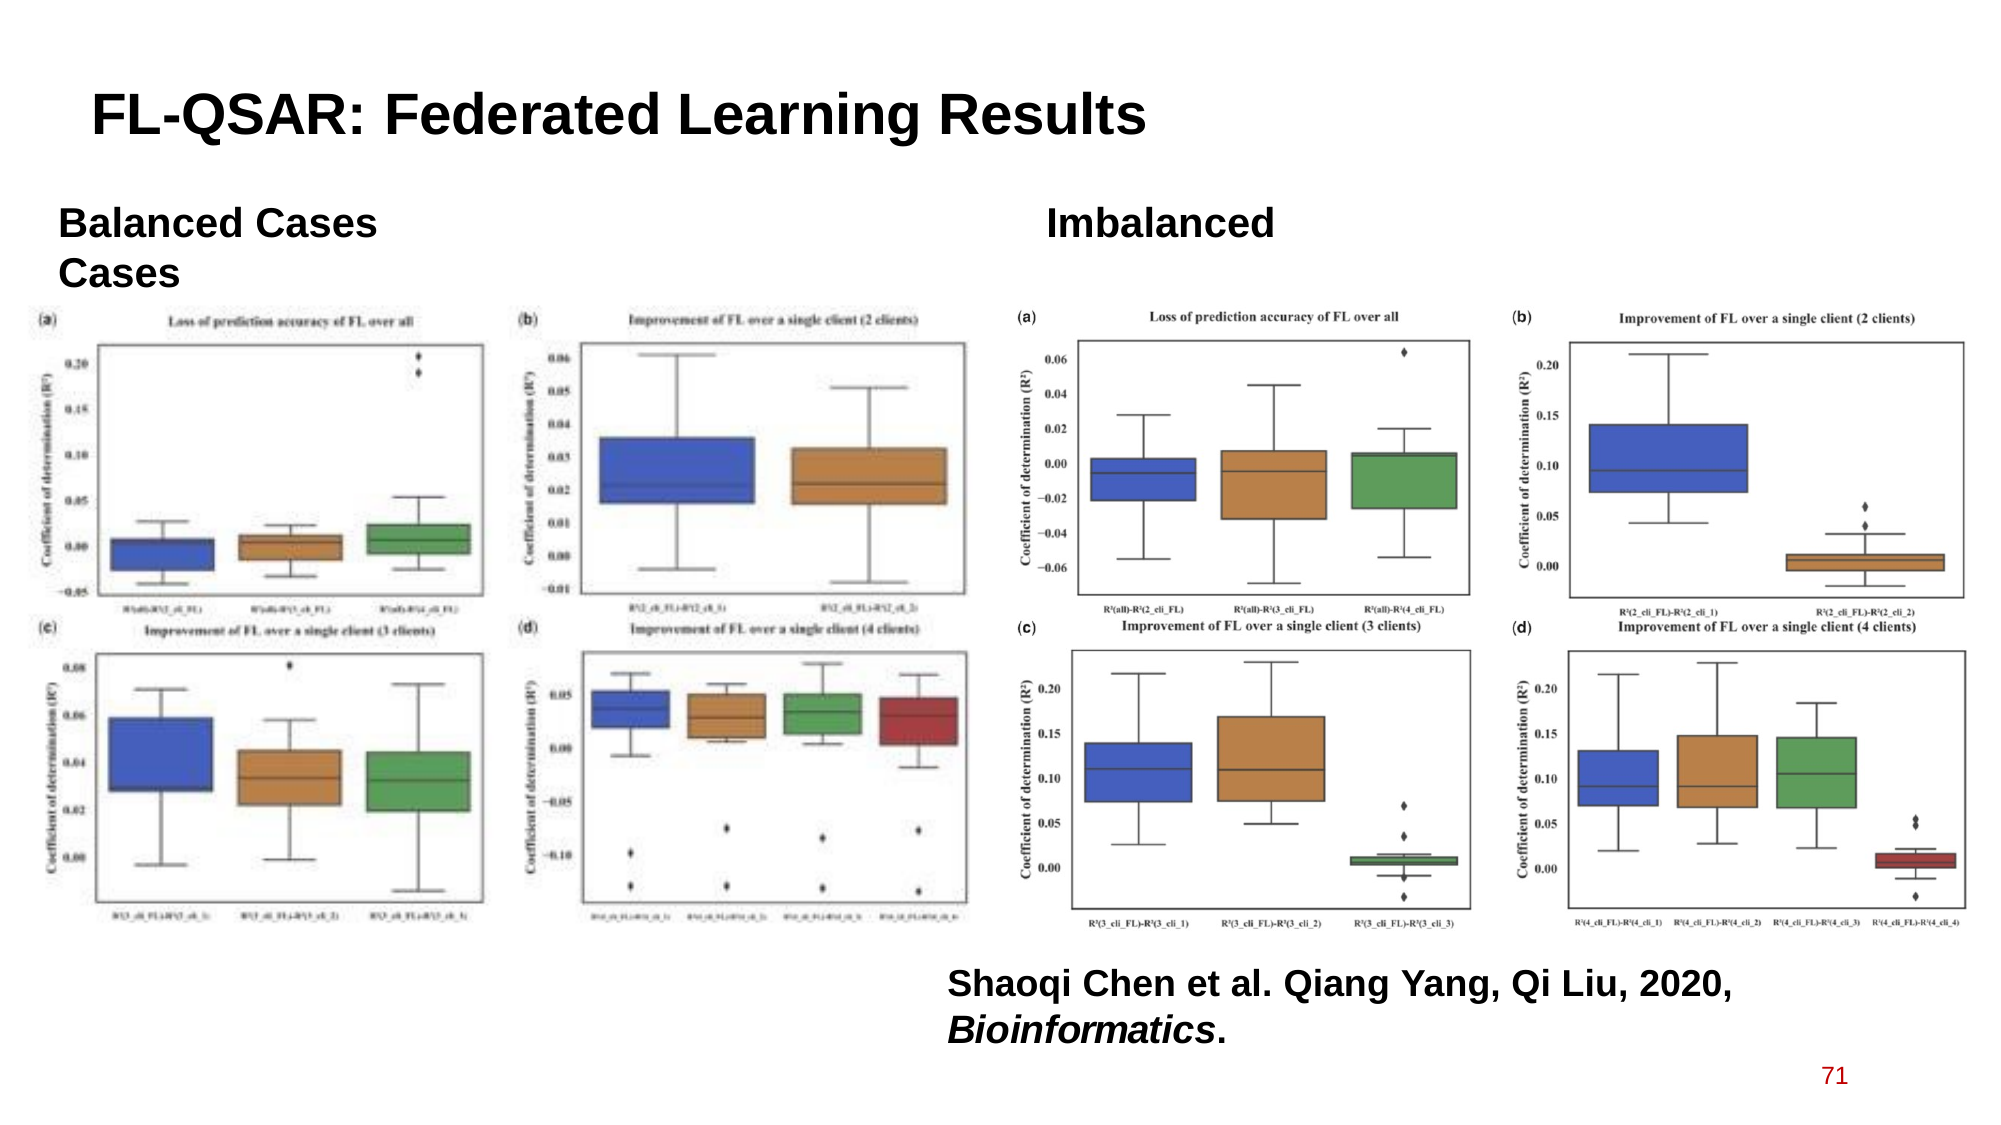

# FL-QSAR: Federated Learning Results
Balanced Cases	Imbalanced Cases

Shaoqi Chen et al. Qiang Yang, Qi Liu, 2020, Bioinformatics.
71